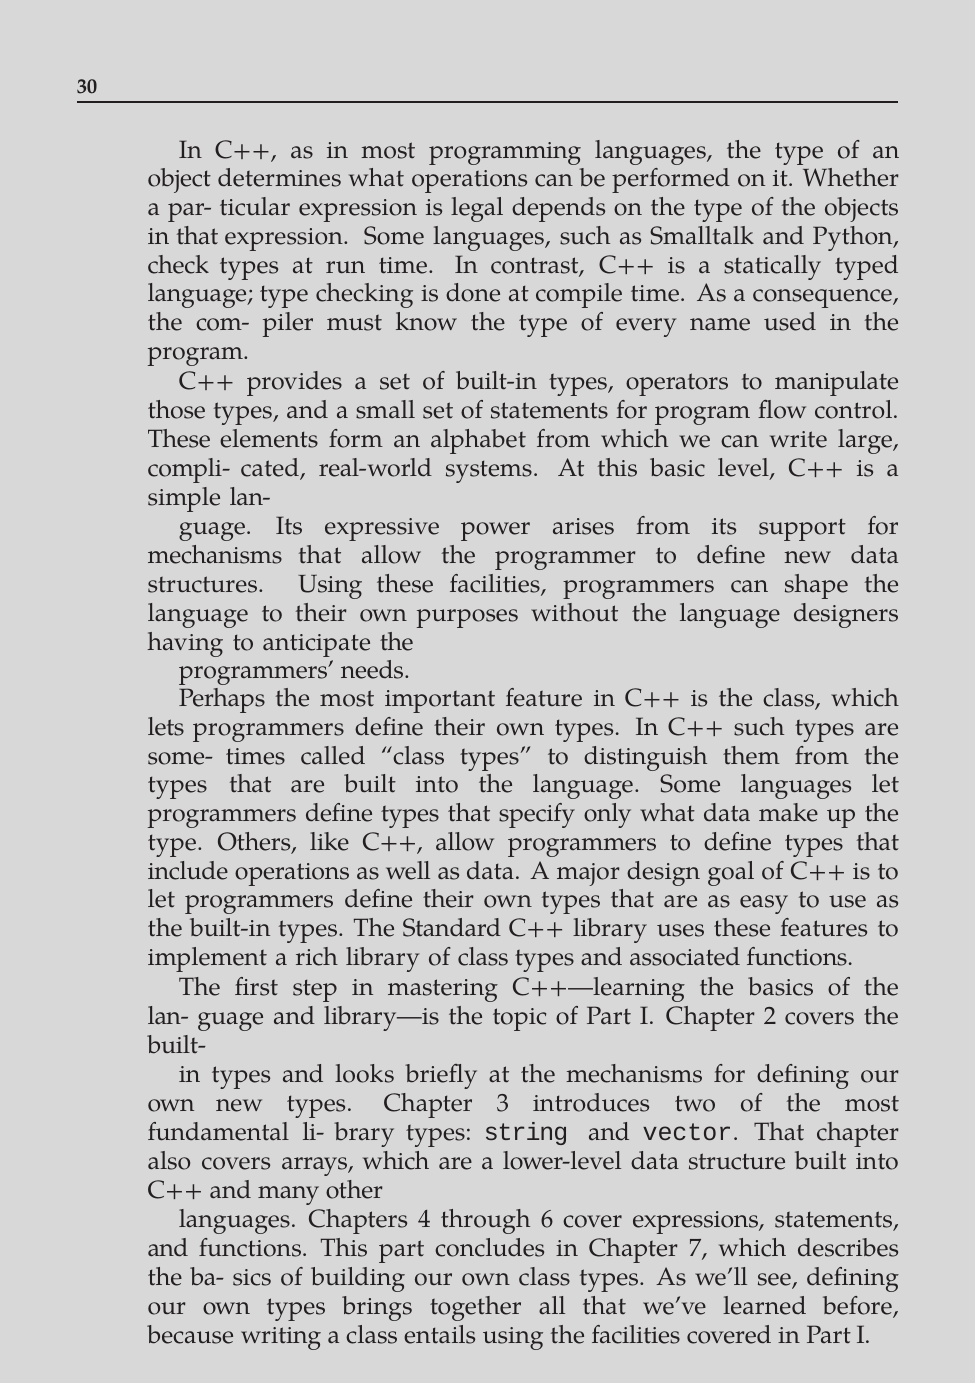

30

In C++, as in most programming languages, the type of an object determines what operations can be performed on it. Whether a par- ticular expression is legal depends on the type of the objects in that expression. Some languages, such as Smalltalk and Python, check types at run time. In contrast, C++ is a statically typed language; type checking is done at compile time. As a consequence, the com- piler must know the type of every name used in the program.
C++ provides a set of built-in types, operators to manipulate those types, and a small set of statements for program flow control. These elements form an alphabet from which we can write large, compli- cated, real-world systems. At this basic level, C++ is a simple lan-
guage. Its expressive power arises from its support for mechanisms that allow the programmer to define new data structures.  Using these facilities, programmers can shape the language to their own purposes without the language designers having to anticipate the
programmers’ needs.
Perhaps the most important feature in C++ is the class, which lets programmers define their own types. In C++ such types are some- times called “class types” to distinguish them from the types that are built into the language. Some languages let programmers define types that specify only what data make up the type. Others, like C++, allow programmers to define types that include operations as well as data. A major design goal of C++ is to let programmers define their own types that are as easy to use as the built-in types. The Standard C++ library uses these features to implement a rich library of class types and associated functions.
The first step in mastering C++—learning the basics of the lan- guage and library—is the topic of Part I. Chapter 2 covers the built-
in types and looks briefly at the mechanisms for defining our own new types. Chapter 3 introduces two of the most fundamental li- brary types: string and vector. That chapter also covers arrays, which are a lower-level data structure built into C++ and many other
languages. Chapters 4 through 6 cover expressions, statements, and functions. This part concludes in Chapter 7, which describes the ba- sics of building our own class types. As we’ll see, defining our own types brings together all that we’ve learned before, because writing a class entails using the facilities covered in Part I.